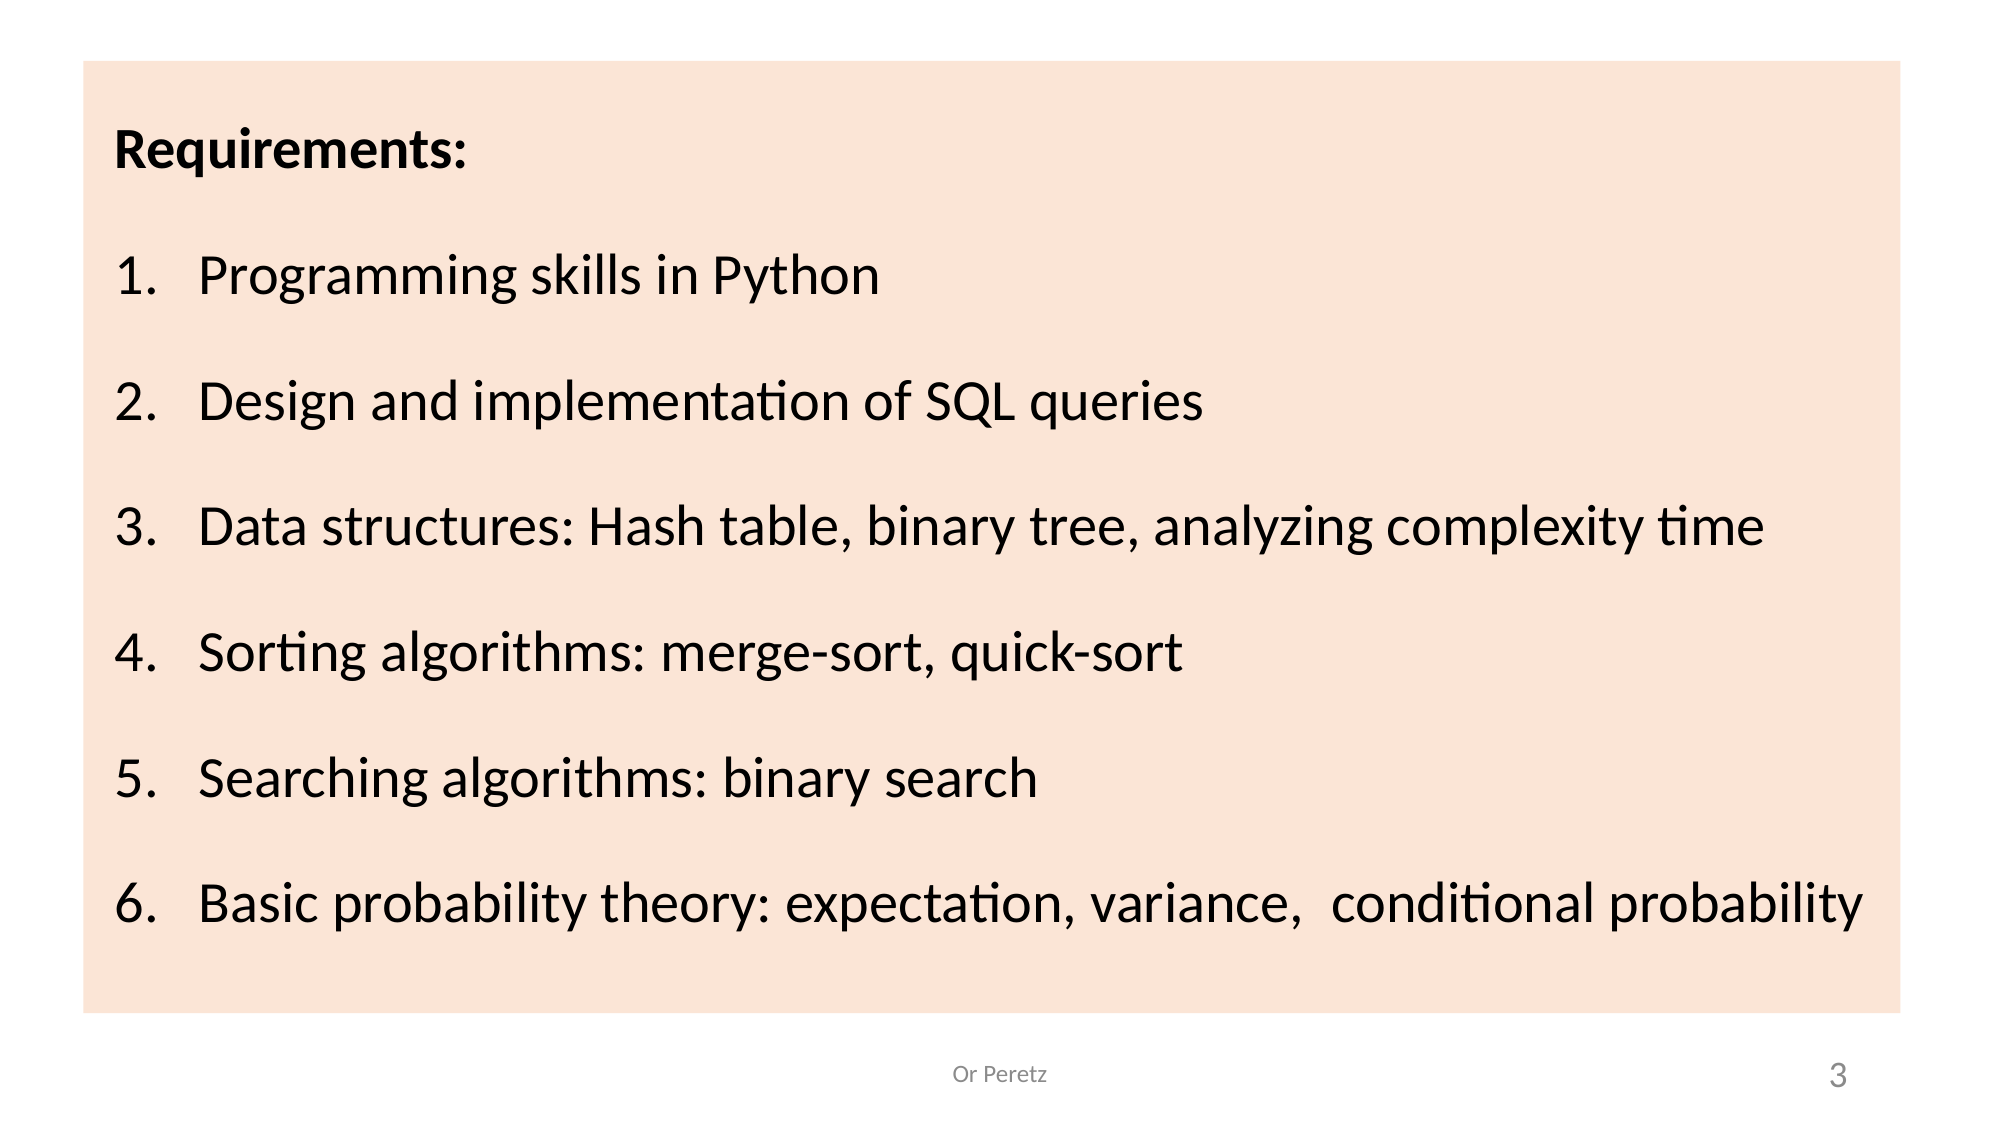

Requirements:
Programming skills in Python
Design and implementation of SQL queries
Data structures: Hash table, binary tree, analyzing complexity time
Sorting algorithms: merge-sort, quick-sort
Searching algorithms: binary search
Basic probability theory: expectation, variance,  conditional probability
Or Peretz
3